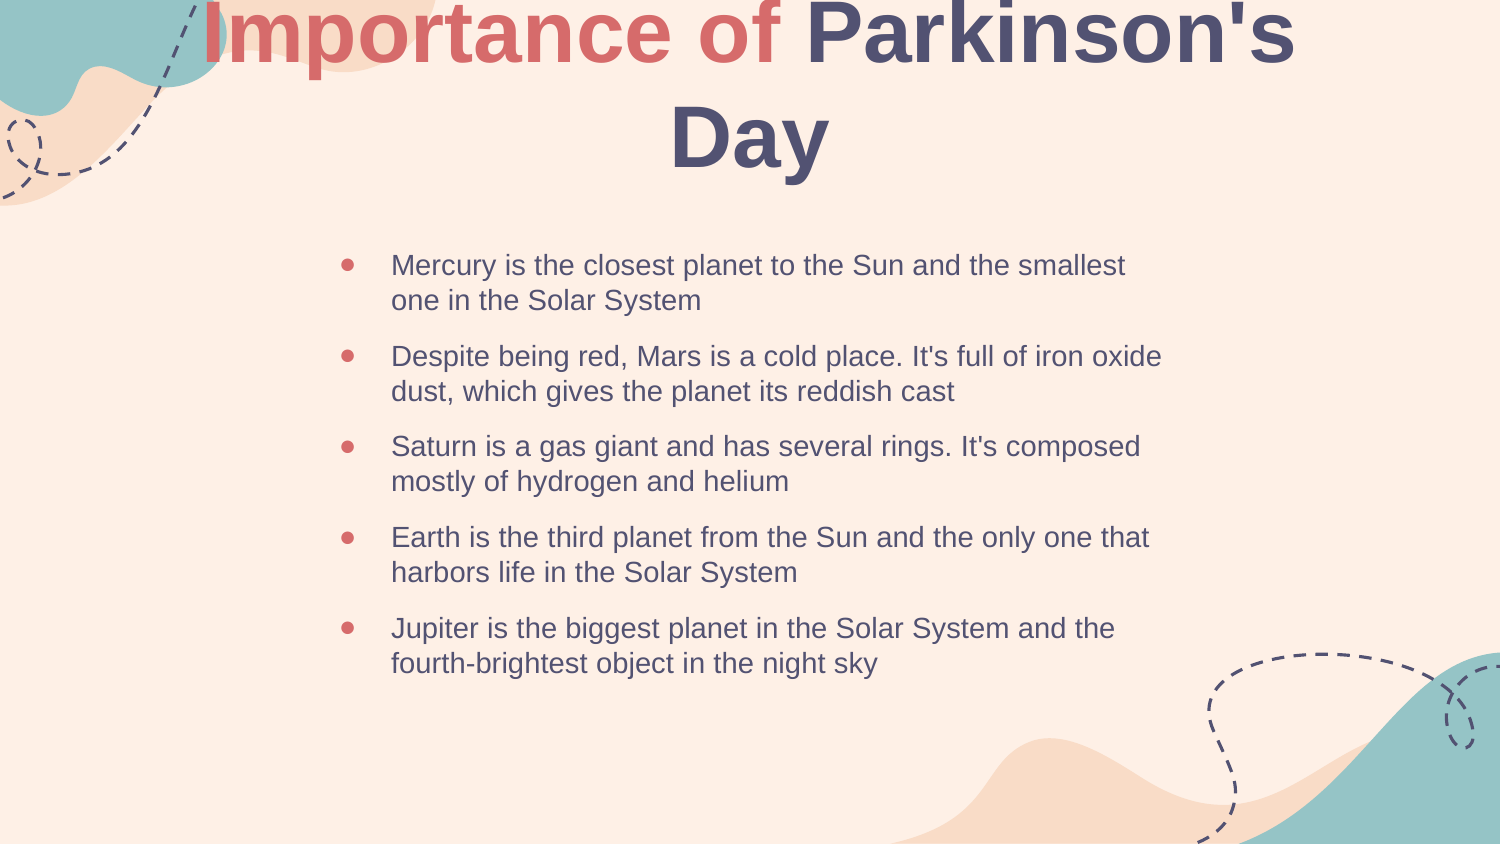

# Importance of Parkinson's Day
Mercury is the closest planet to the Sun and the smallest one in the Solar System
Despite being red, Mars is a cold place. It's full of iron oxide dust, which gives the planet its reddish cast
Saturn is a gas giant and has several rings. It's composed mostly of hydrogen and helium
Earth is the third planet from the Sun and the only one that harbors life in the Solar System
Jupiter is the biggest planet in the Solar System and the fourth-brightest object in the night sky